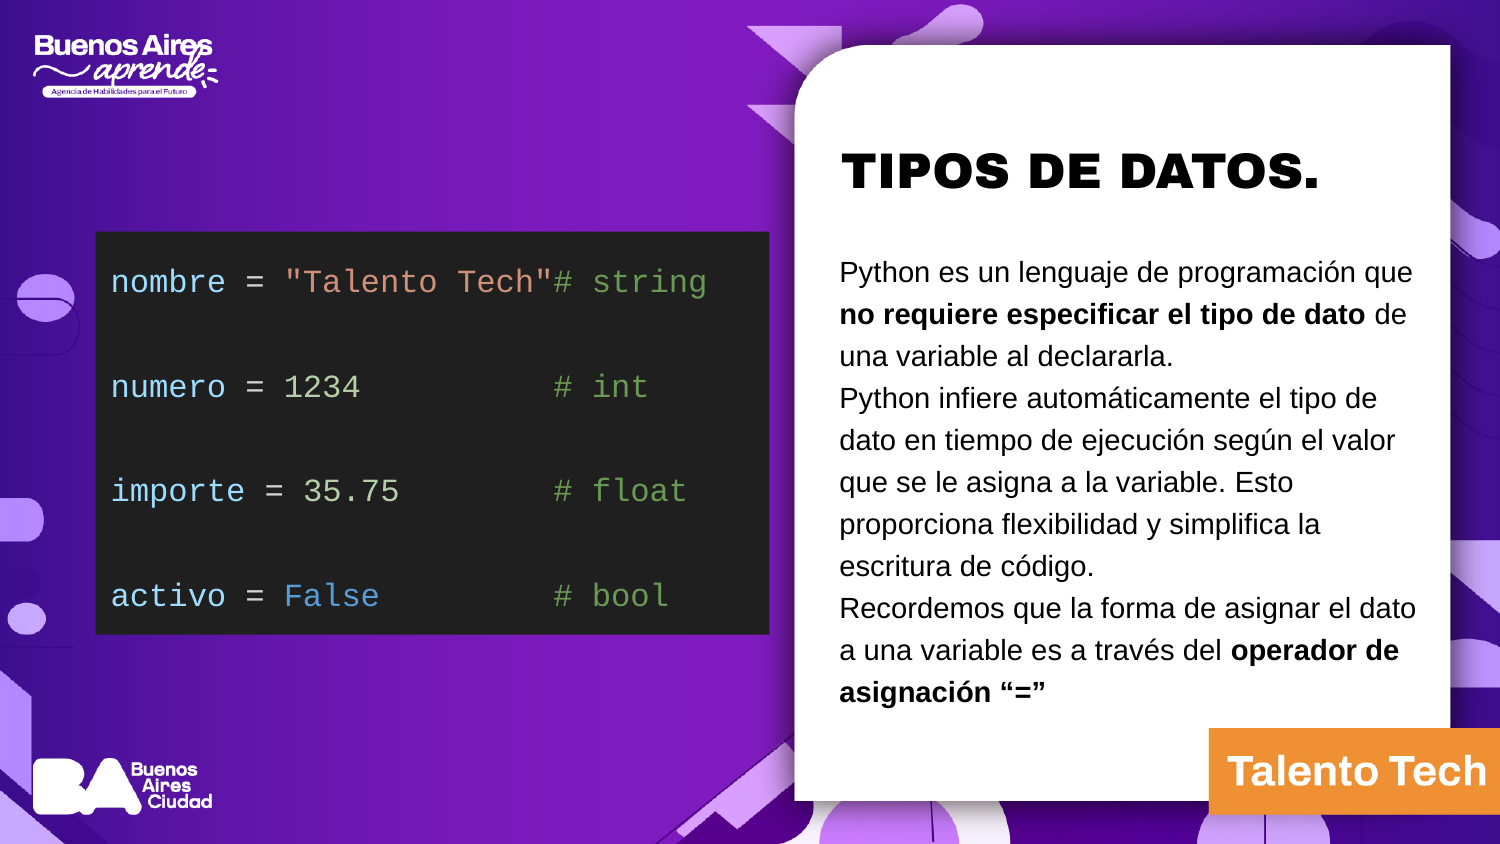

TIPOS DE DATOS.
nombre = "Talento Tech"# string

numero = 1234          # int

importe = 35.75        # float

activo = False         # bool

Python es un lenguaje de programación que no requiere especificar el tipo de dato de una variable al declararla.
Python infiere automáticamente el tipo de dato en tiempo de ejecución según el valor que se le asigna a la variable. Esto proporciona flexibilidad y simplifica la escritura de código.
Recordemos que la forma de asignar el dato a una variable es a través del operador de asignación “=”